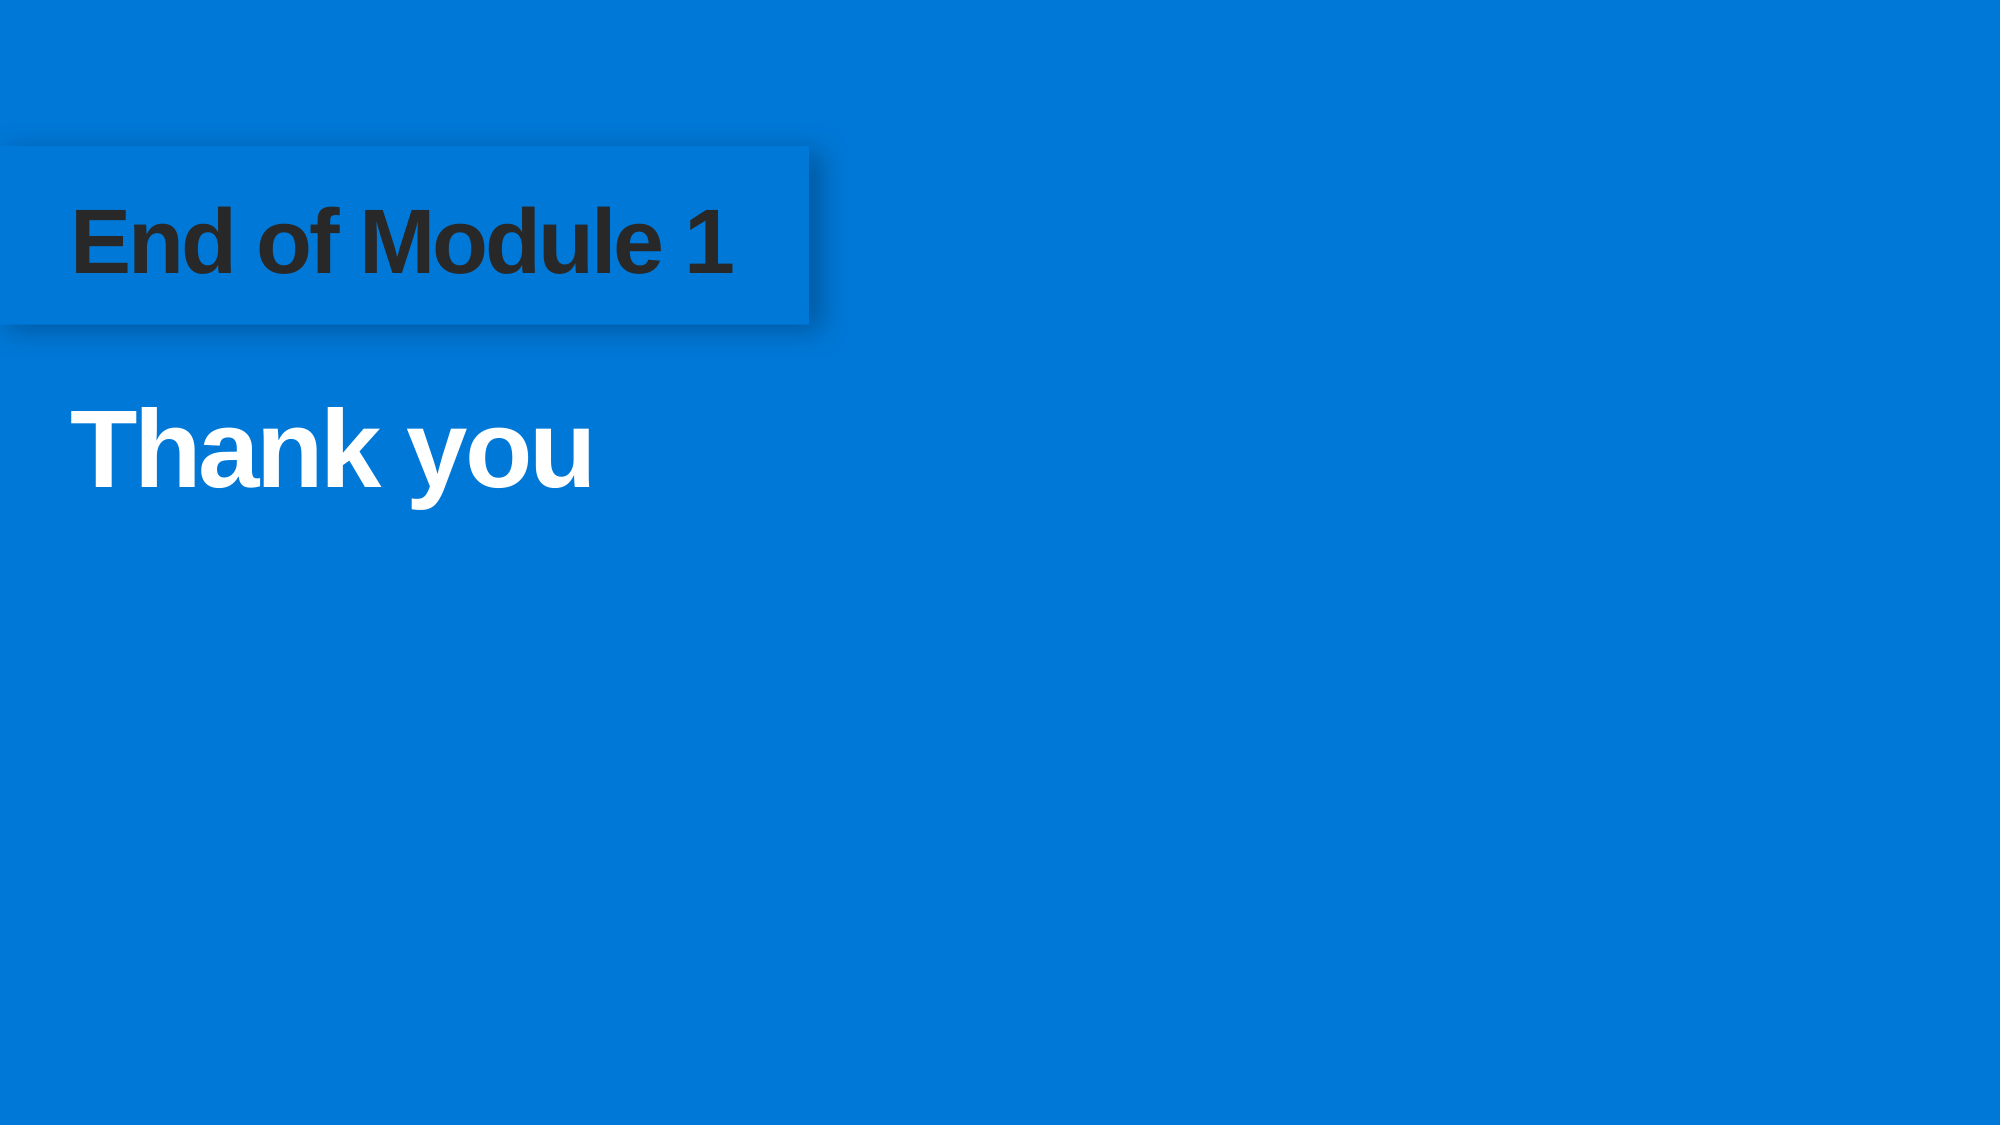

# End of Module 1 Thank you